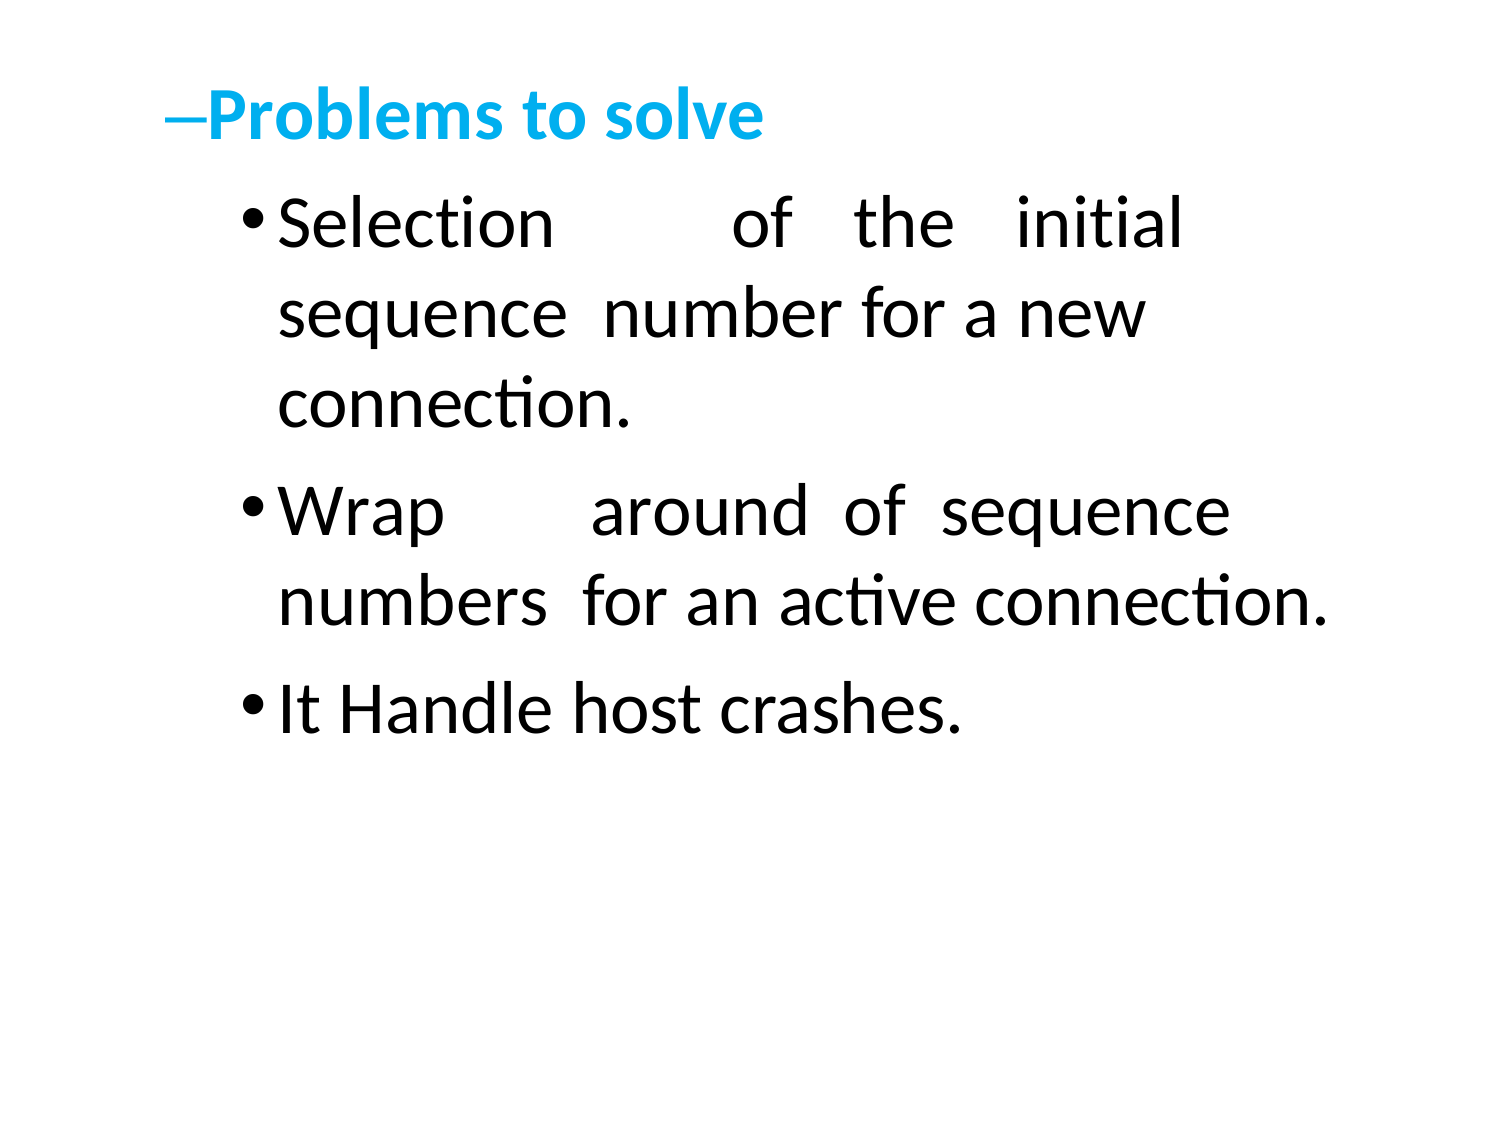

–Problems to solve
Selection	of	the	initial	sequence  number for a new connection.
Wrap	around	of	sequence	numbers  for an active connection.
It Handle host crashes.